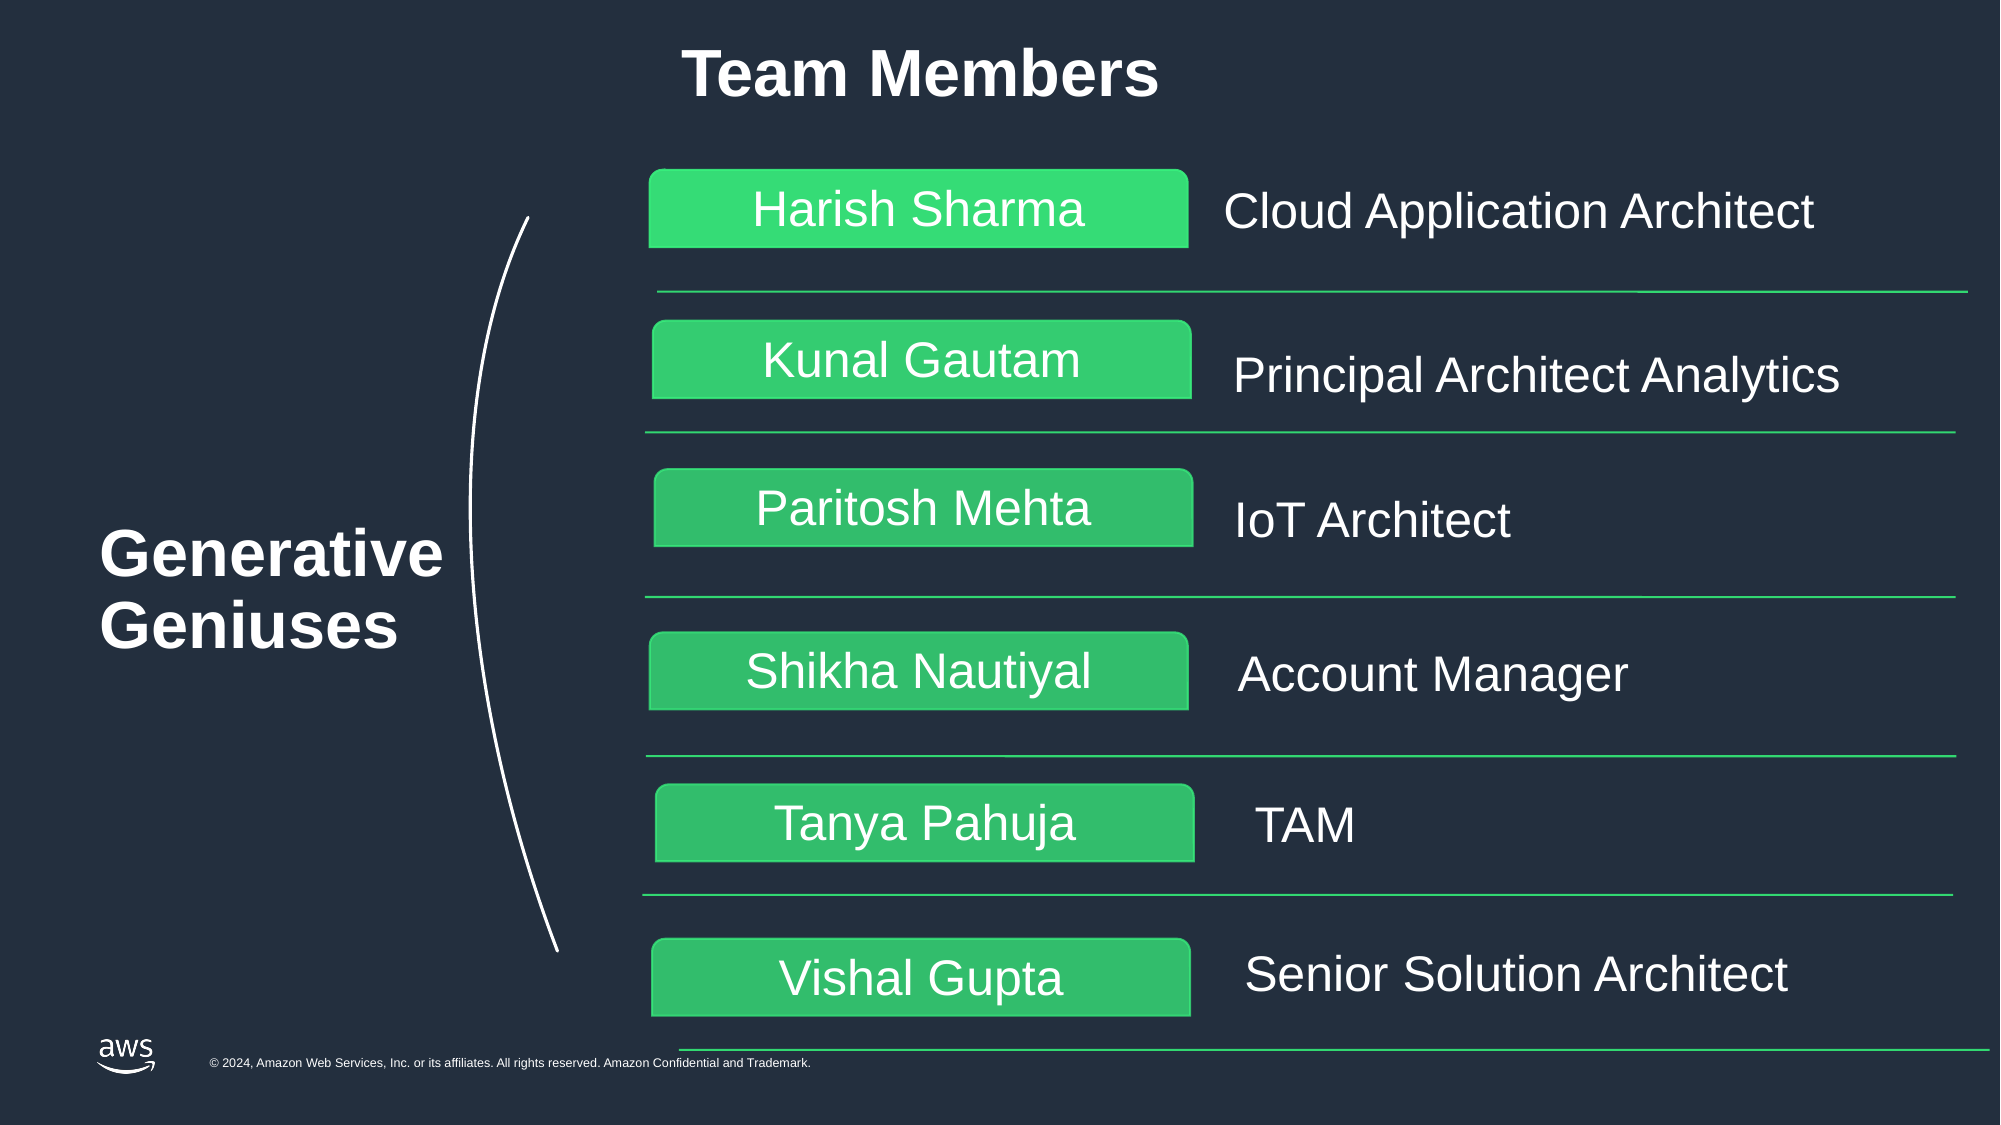

Team Members
Cloud Application Architect
Harish Sharma
Principal Architect Analytics
Kunal Gautam
IoT Architect
Paritosh Mehta
TAM
Tanya Pahuja
Senior Solution Architect
Vishal Gupta
Account Manager
Shikha Nautiyal

# Generative Geniuses